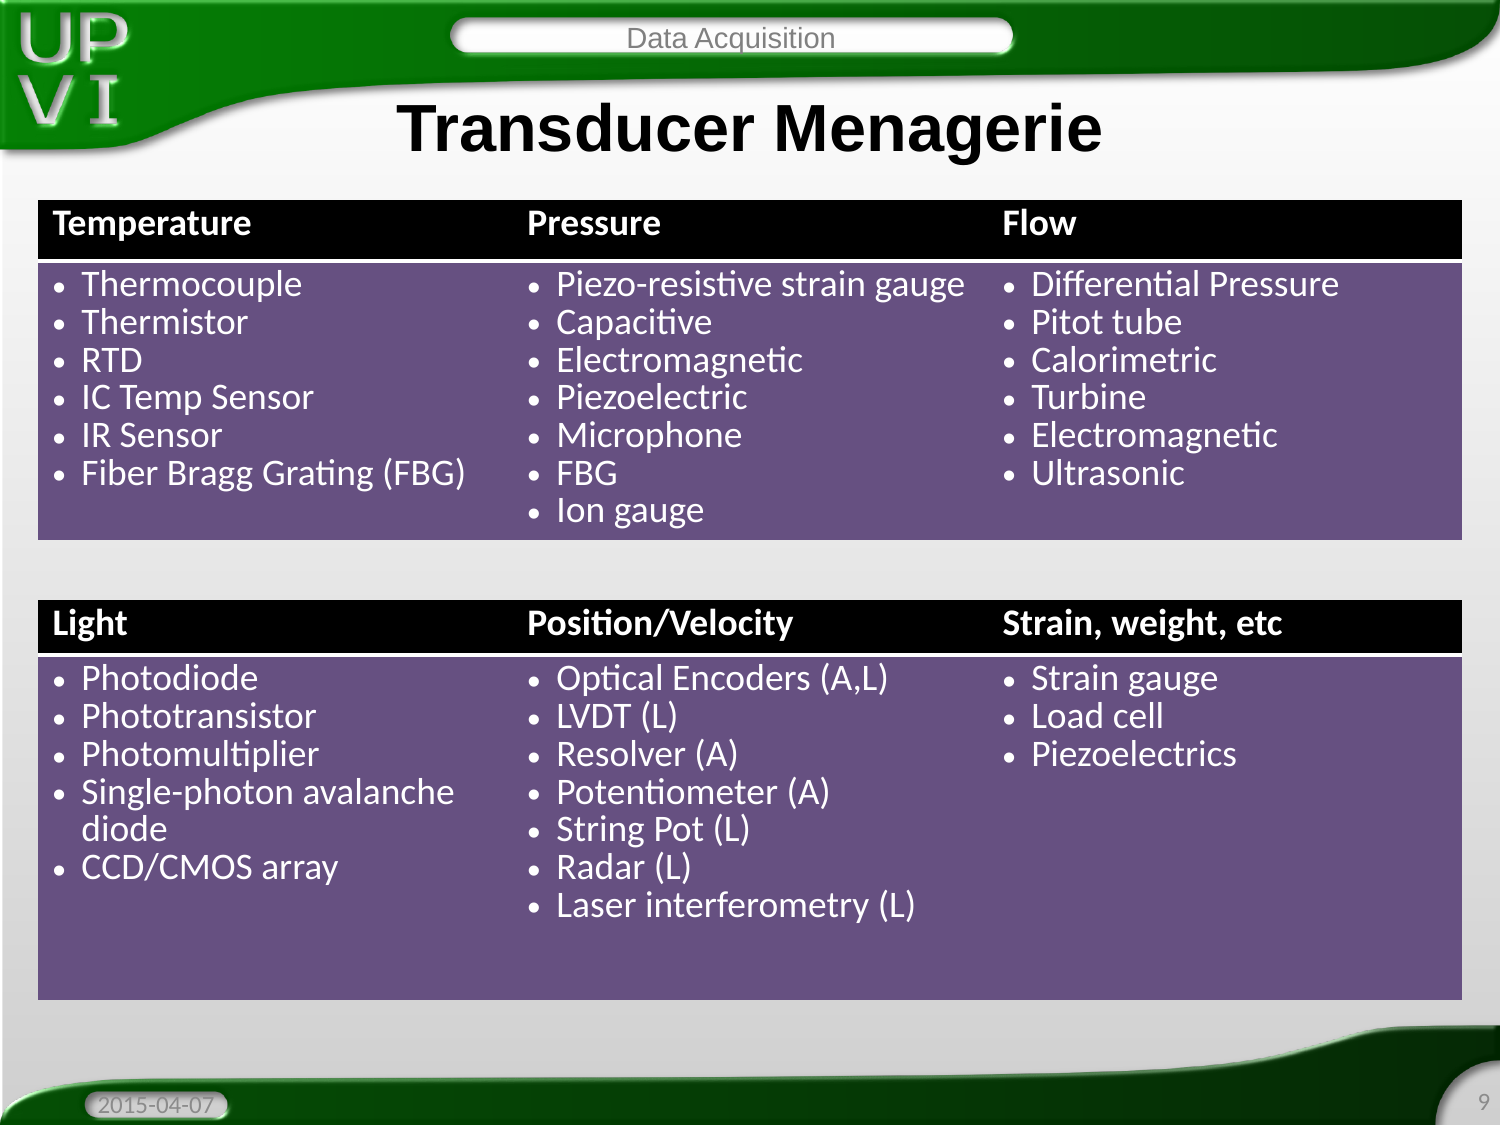

Data Acquisition
# Transducer Menagerie
| Temperature | Pressure | Flow |
| --- | --- | --- |
| Thermocouple Thermistor RTD IC Temp Sensor IR Sensor Fiber Bragg Grating (FBG) | Piezo-resistive strain gauge Capacitive Electromagnetic Piezoelectric Microphone FBG Ion gauge | Differential Pressure Pitot tube Calorimetric Turbine Electromagnetic Ultrasonic |
| Light | Position/Velocity | Strain, weight, etc |
| --- | --- | --- |
| Photodiode Phototransistor Photomultiplier Single-photon avalanche diode CCD/CMOS array | Optical Encoders (A,L) LVDT (L) Resolver (A) Potentiometer (A) String Pot (L) Radar (L) Laser interferometry (L) | Strain gauge Load cell Piezoelectrics |
9
2015-04-07